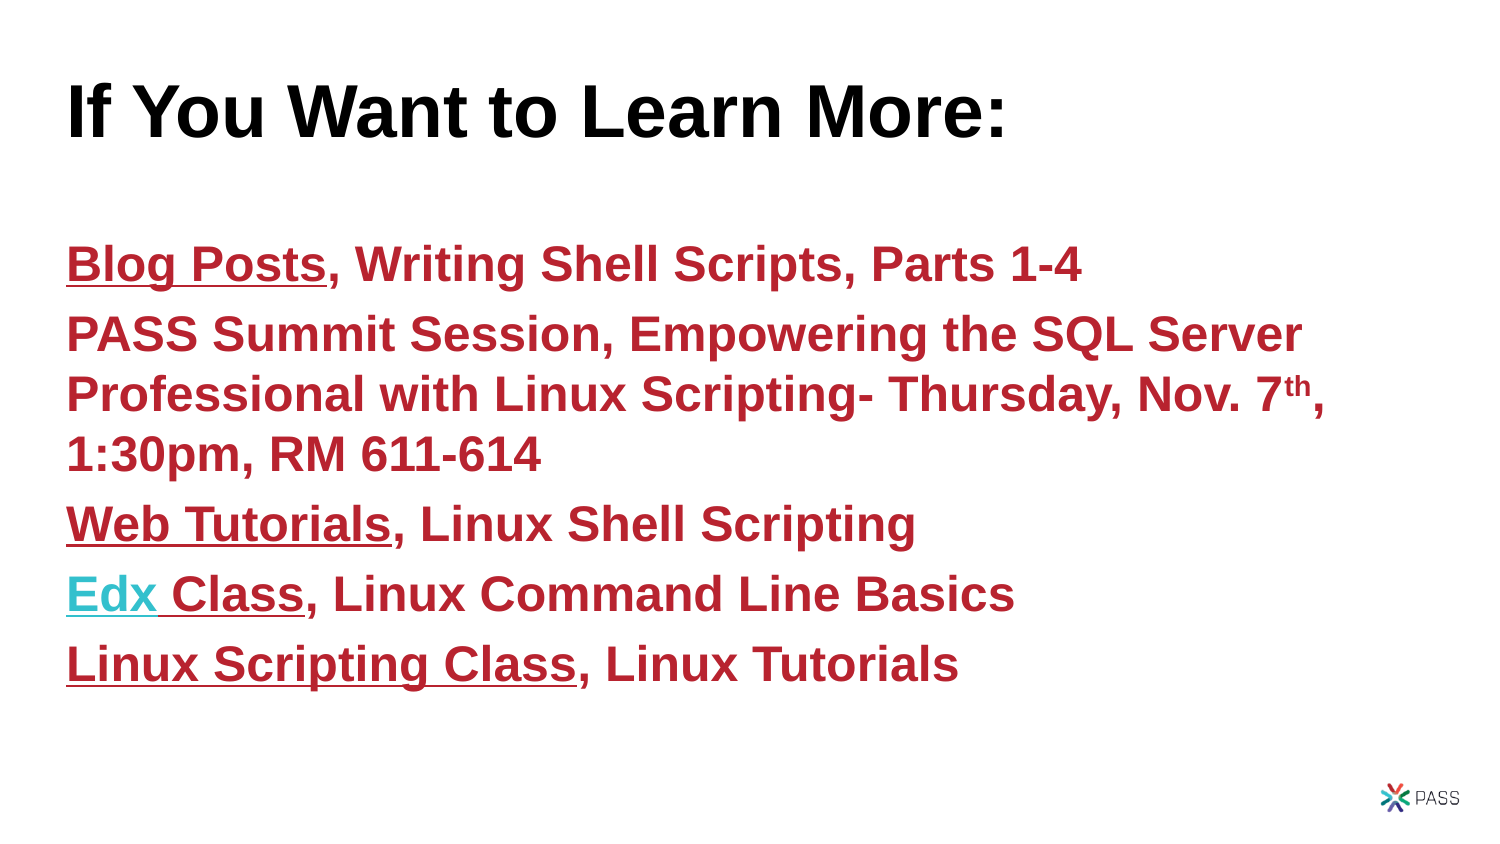

50
# If You Want to Learn More:
Blog Posts, Writing Shell Scripts, Parts 1-4
PASS Summit Session, Empowering the SQL Server Professional with Linux Scripting- Thursday, Nov. 7th, 1:30pm, RM 611-614
Web Tutorials, Linux Shell Scripting
Edx Class, Linux Command Line Basics
Linux Scripting Class, Linux Tutorials